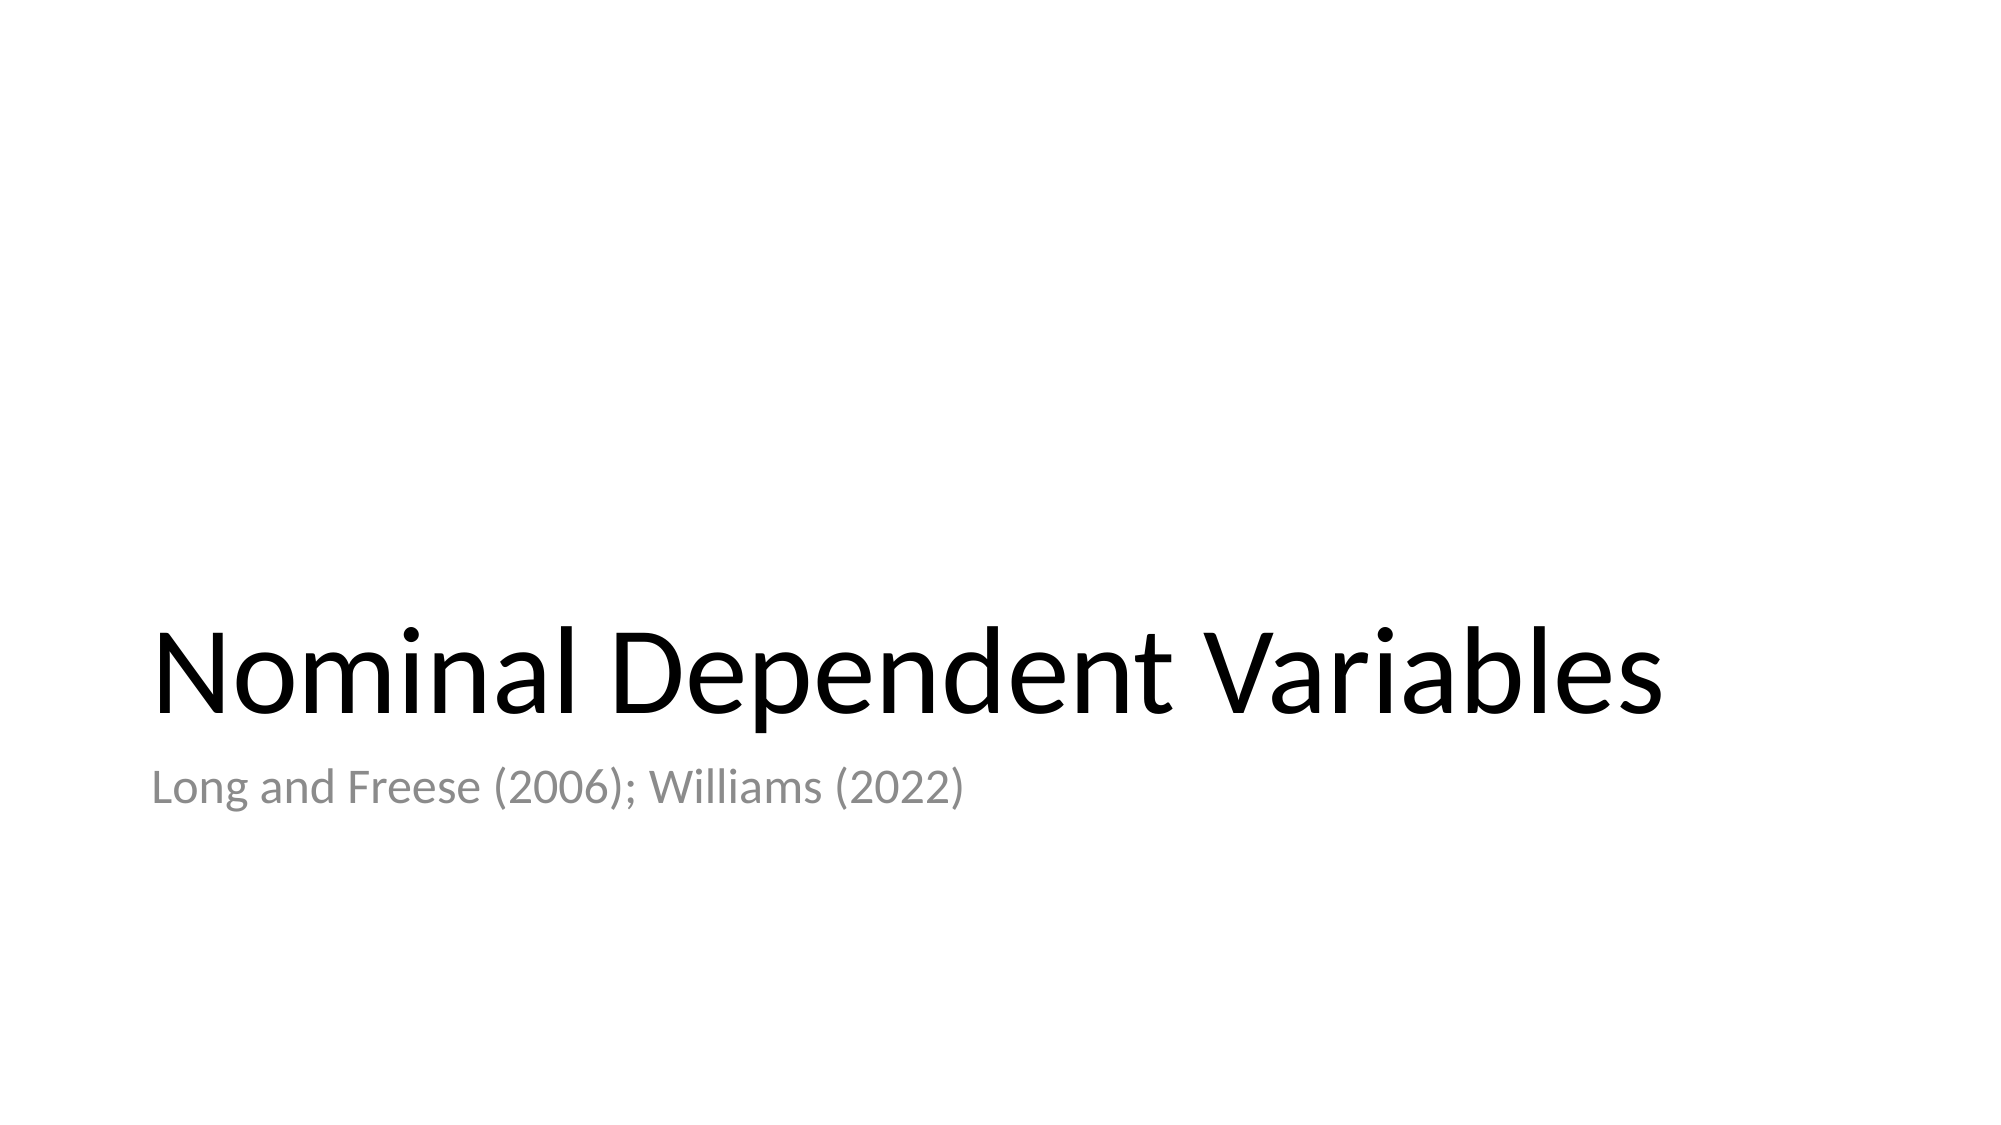

# Nominal Dependent Variables
Long and Freese (2006); Williams (2022)